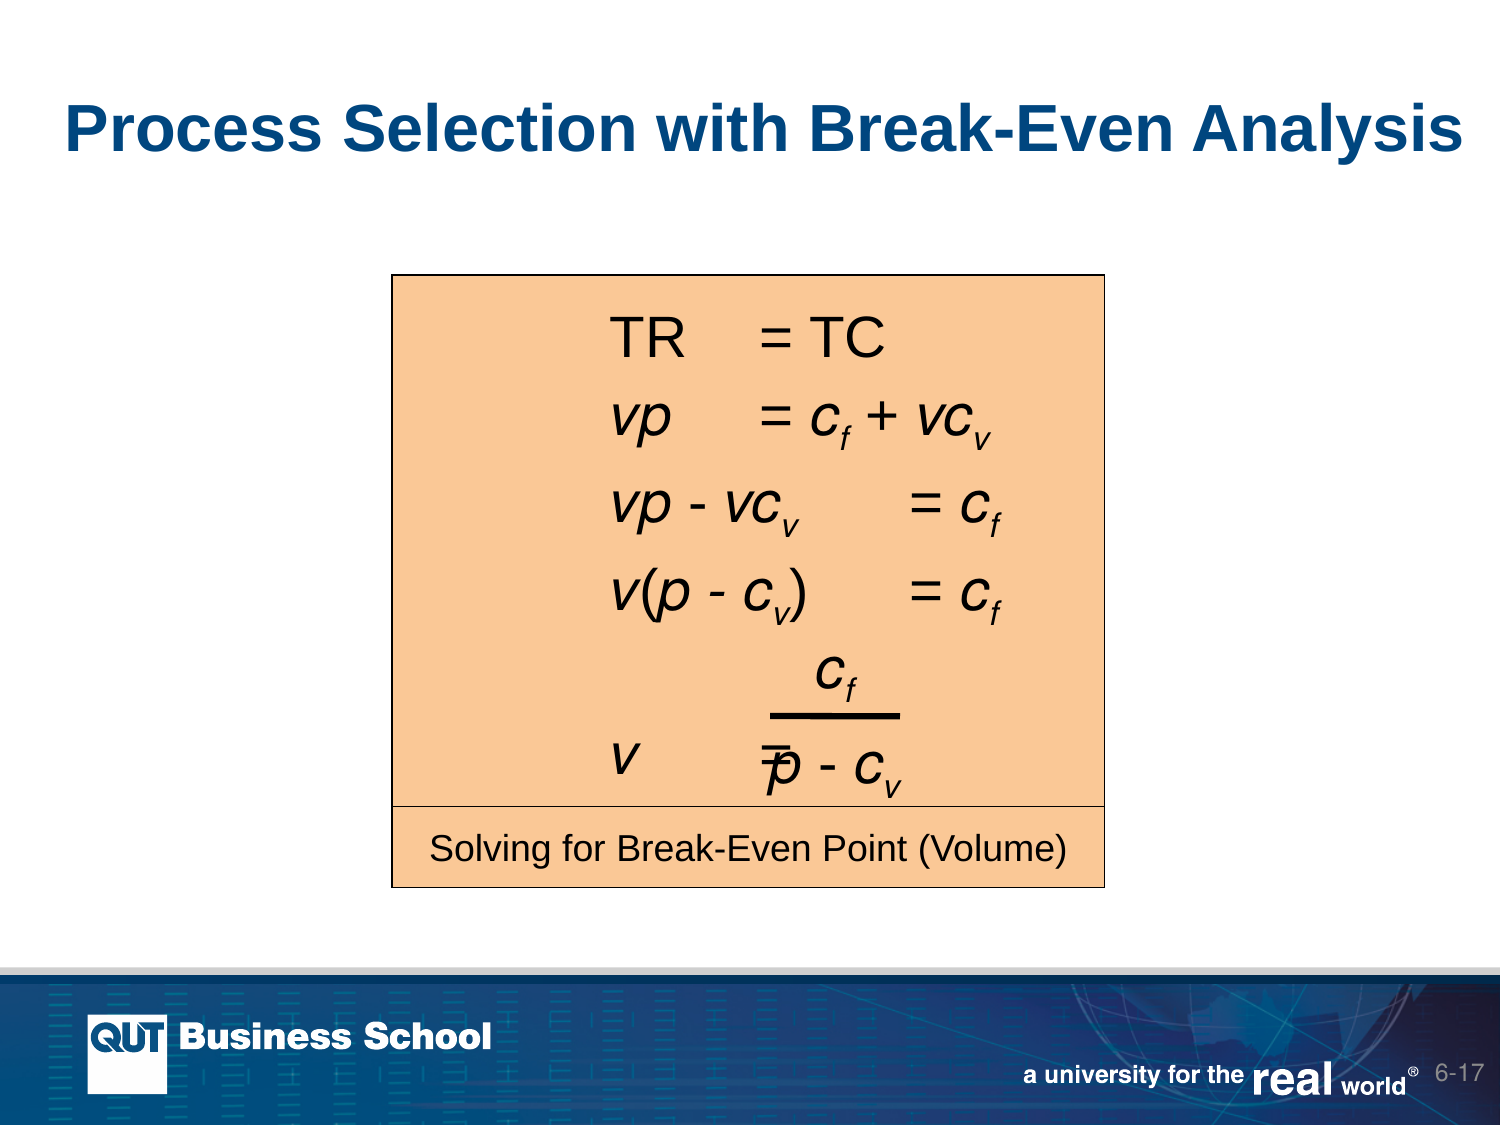

# Process Selection with Break-Even Analysis

Solving for Break-Even Point (Volume)
	TR	= TC
	vp	= cf + vcv
	vp - vcv	= cf
	v(p - cv)	= cf

	v	=
cf
p - cv

6-17